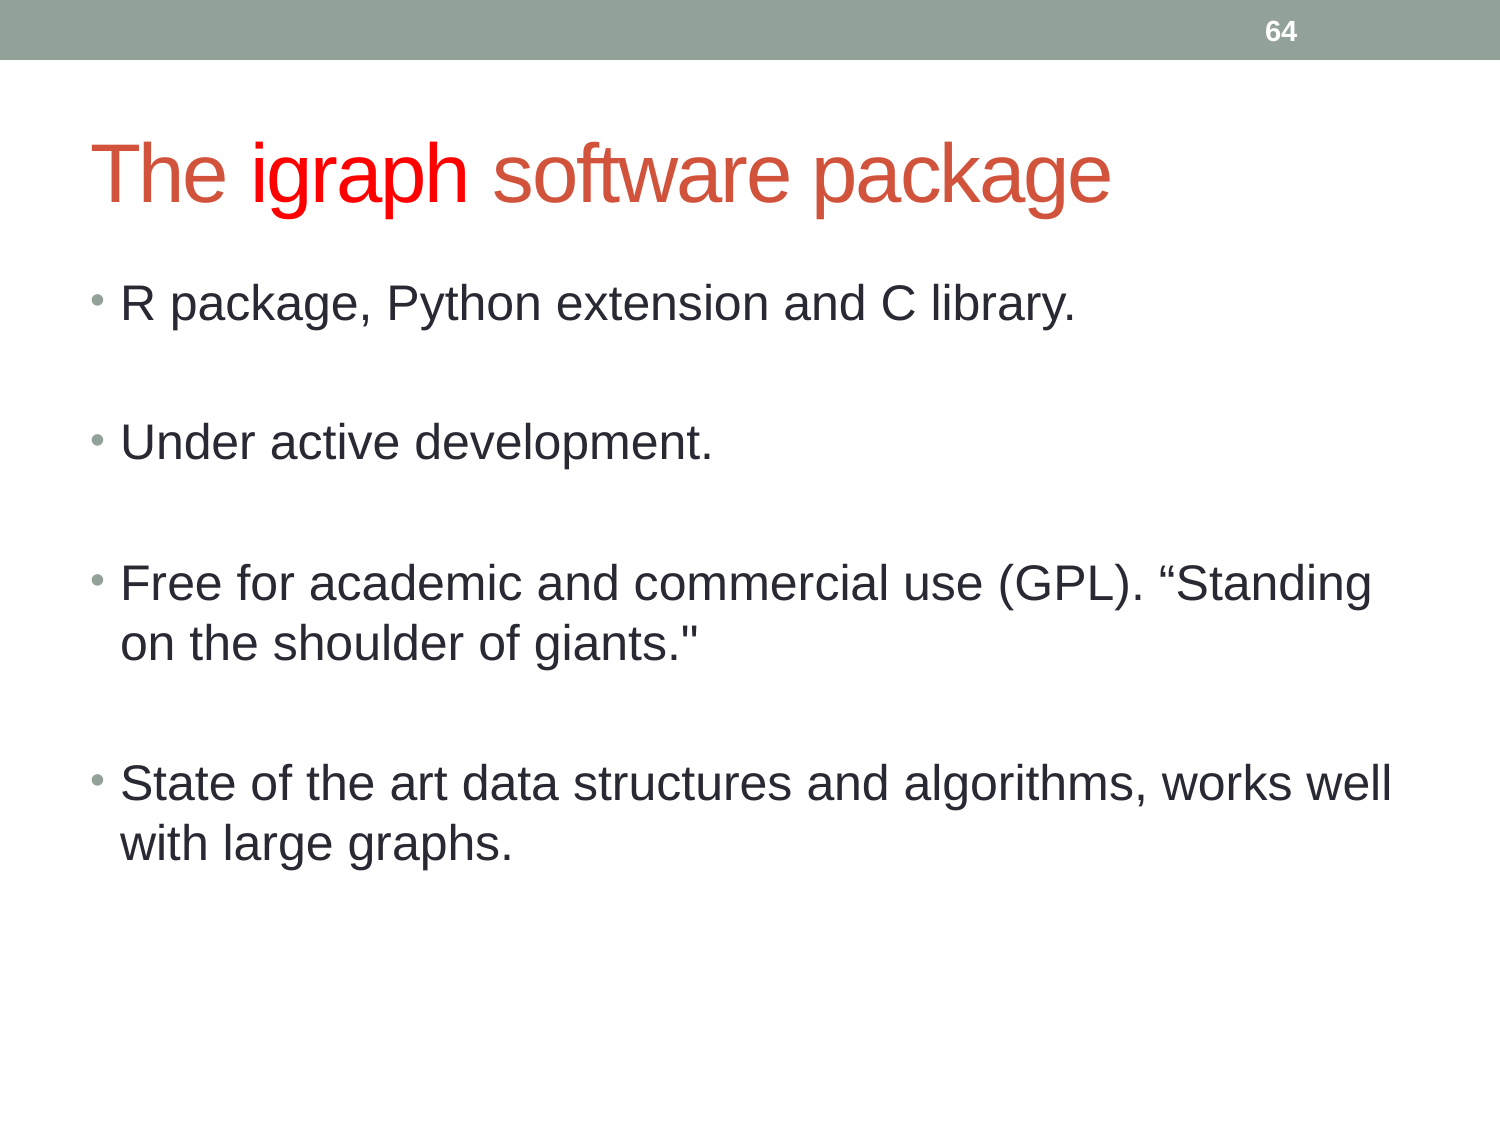

64
# The igraph software package
R package, Python extension and C library.

Under active development.

Free for academic and commercial use (GPL). “Standing on the shoulder of giants."

State of the art data structures and algorithms, works well with large graphs.